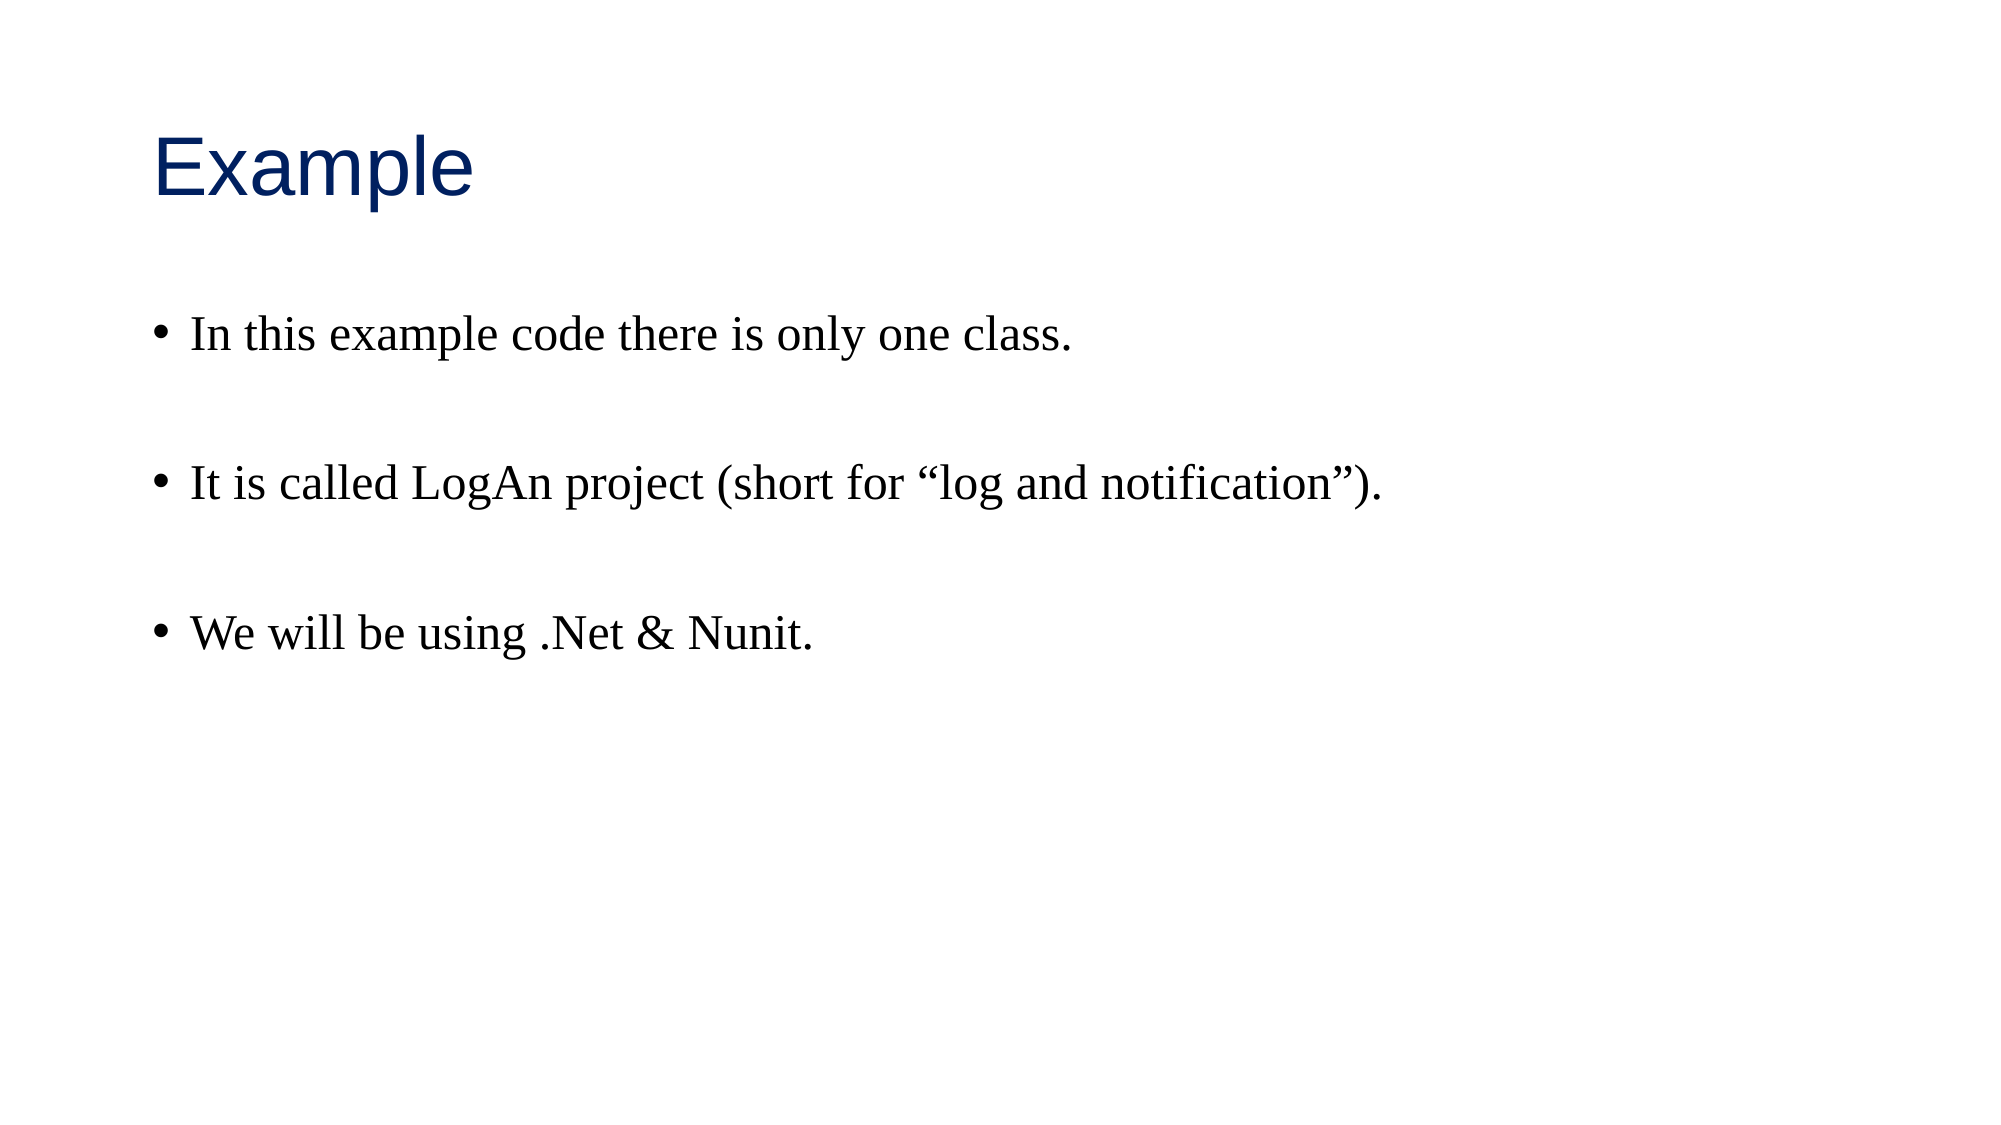

# Example
In this example code there is only one class.

It is called LogAn project (short for “log and notification”).

We will be using .Net & Nunit.